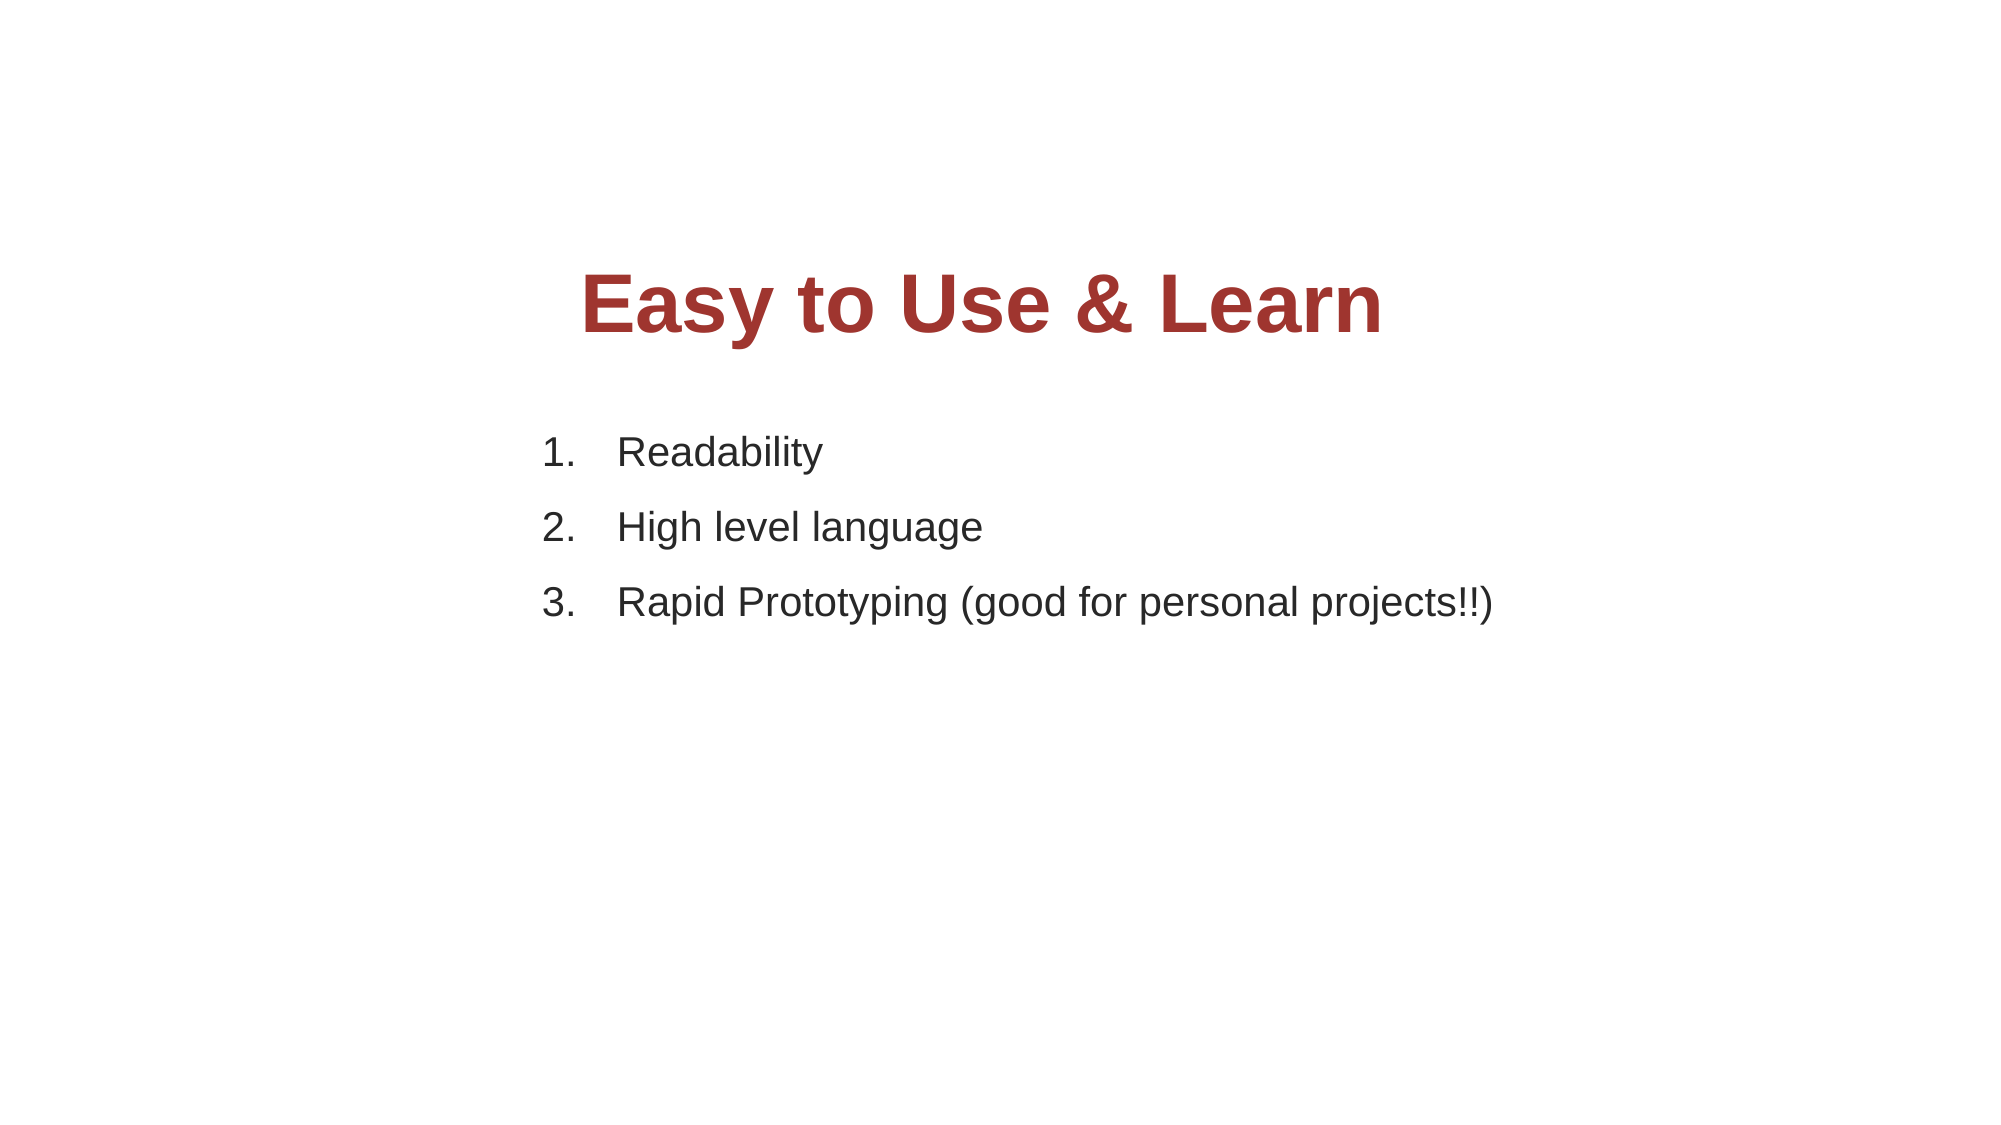

# Easy to Use & Learn
Readability
High level language
Rapid Prototyping (good for personal projects!!)